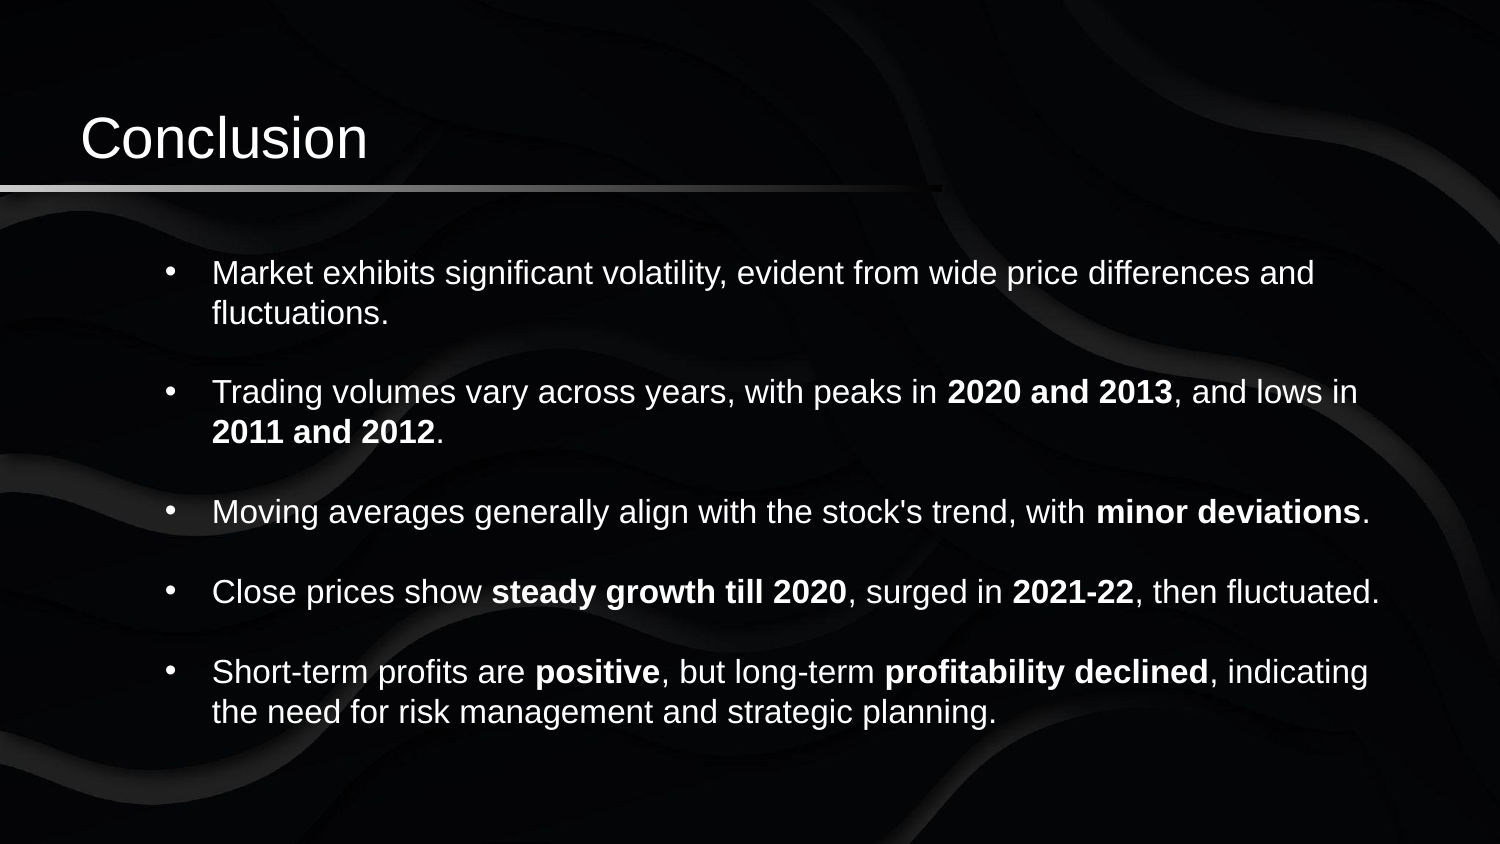

# Conclusion
Market exhibits significant volatility, evident from wide price differences and fluctuations.

Trading volumes vary across years, with peaks in 2020 and 2013, and lows in 2011 and 2012.

Moving averages generally align with the stock's trend, with minor deviations.

Close prices show steady growth till 2020, surged in 2021-22, then fluctuated.

Short-term profits are positive, but long-term profitability declined, indicating the need for risk management and strategic planning.